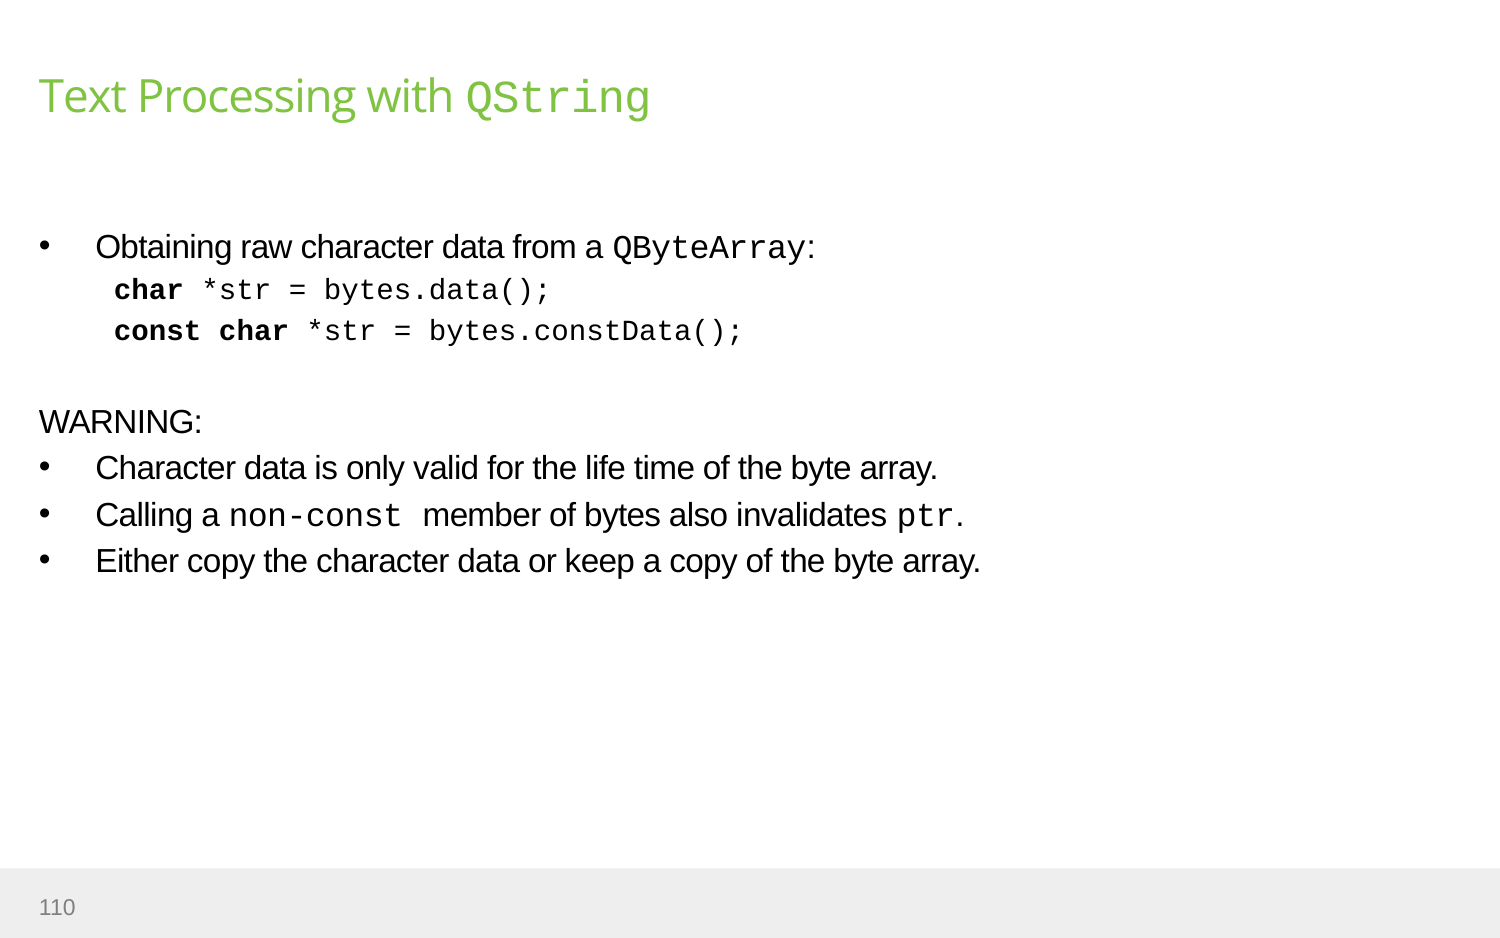

# Text Processing with QString
Obtaining raw character data from a QByteArray:
char *str = bytes.data();
const char *str = bytes.constData();

WARNING:
Character data is only valid for the life time of the byte array.
Calling a non-const member of bytes also invalidates ptr.
Either copy the character data or keep a copy of the byte array.
110